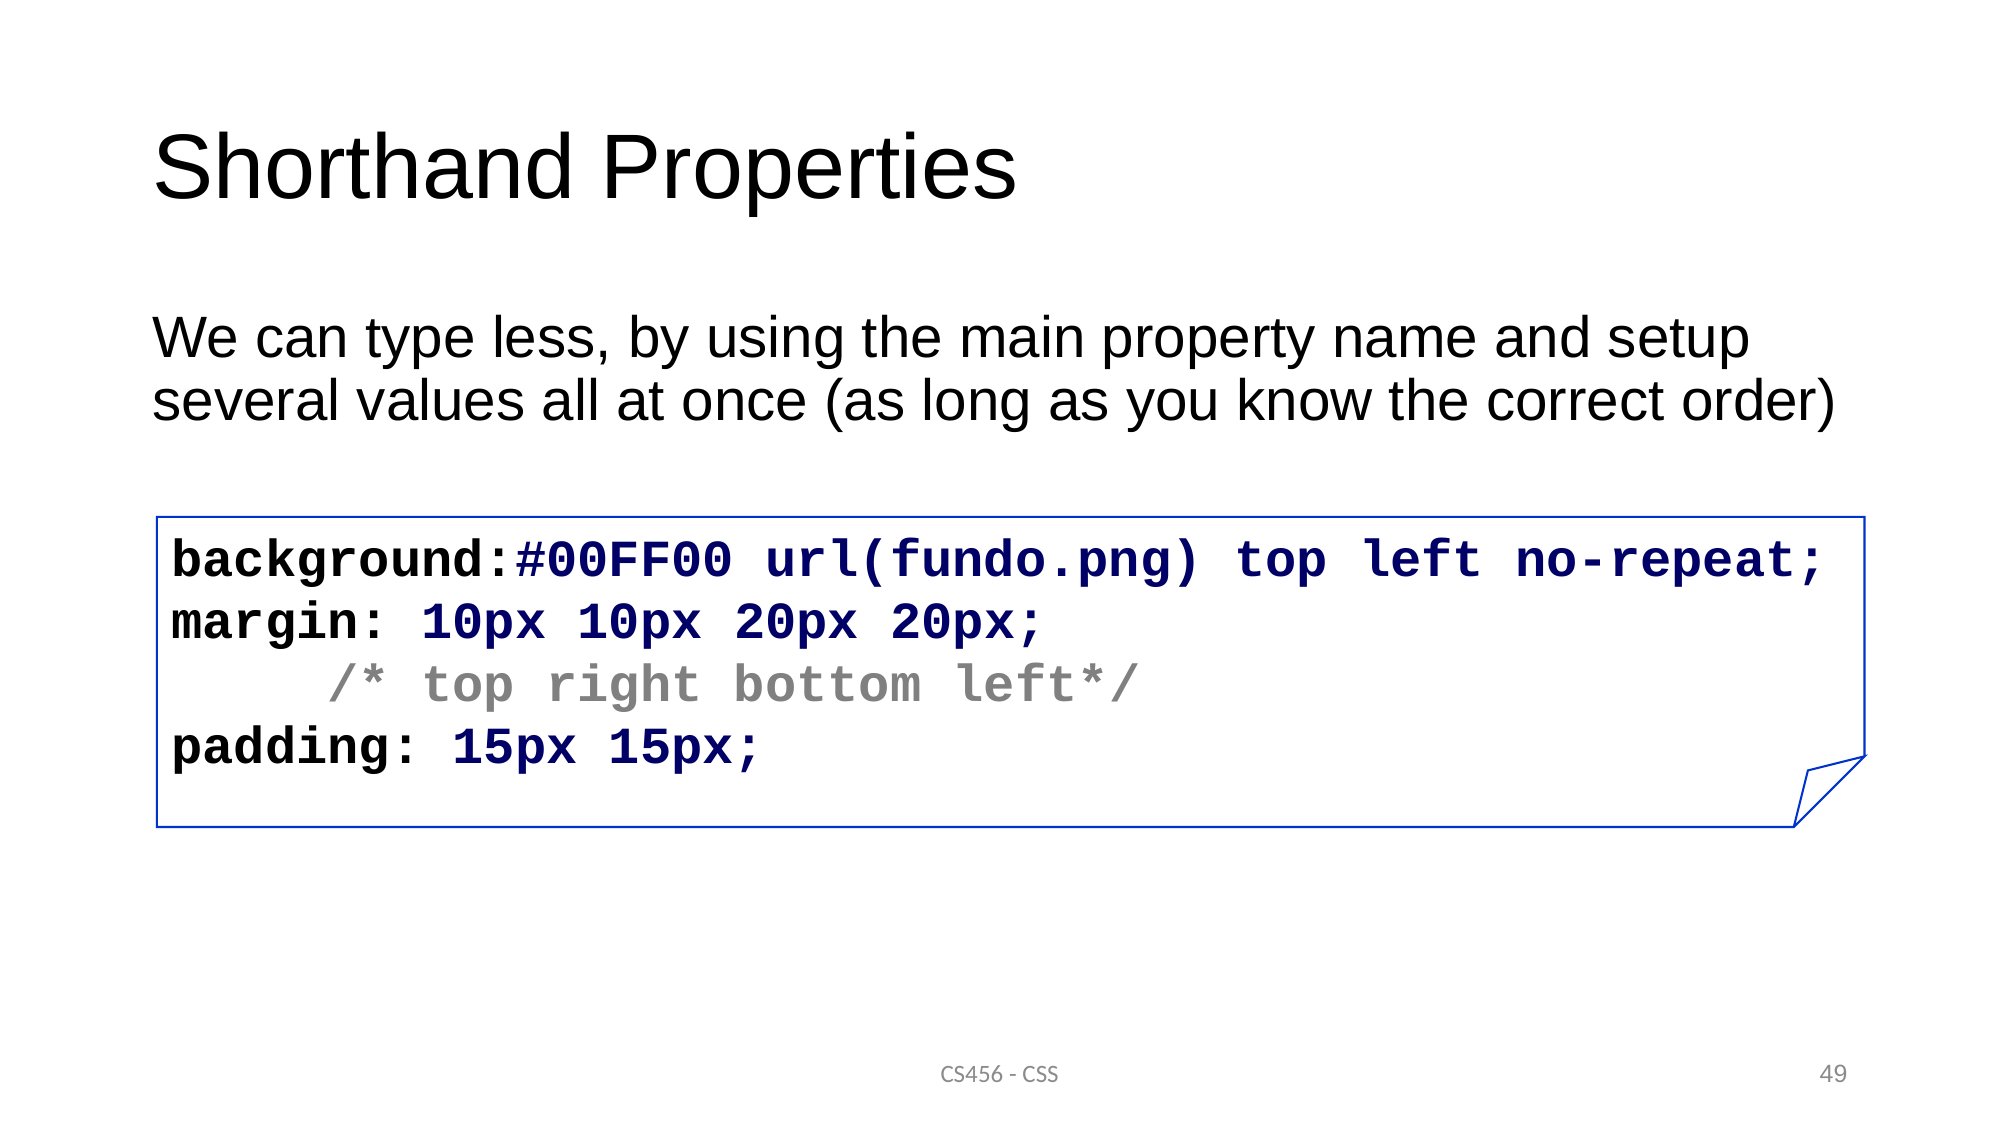

# Shorthand Properties
We can type less, by using the main property name and setup several values all at once (as long as you know the correct order)

background:#00FF00 url(fundo.png) top left no-repeat;
margin: 10px 10px 20px 20px;
     /* top right bottom left*/
padding: 15px 15px;
CS456 - CSS
49